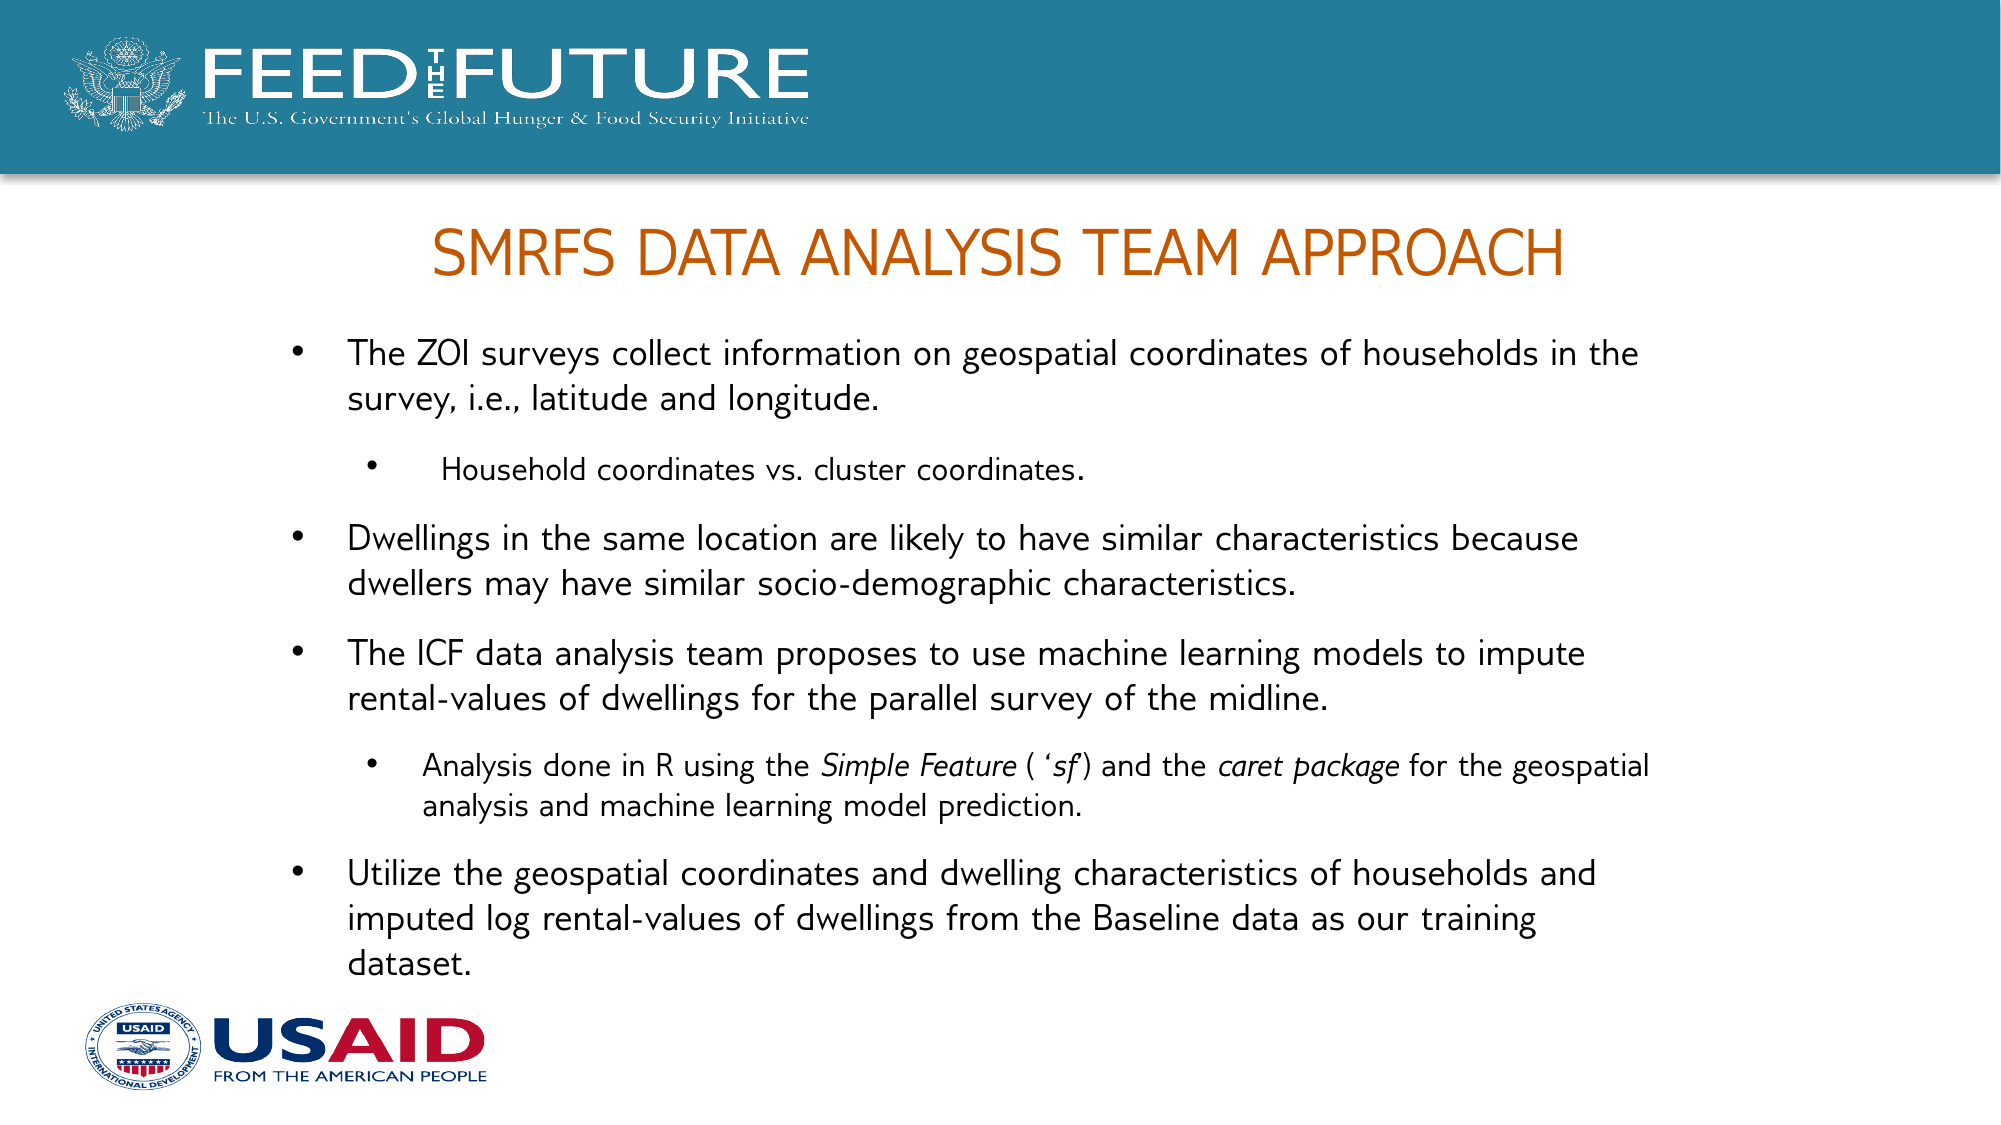

# SMRFS Data Analysis team Approach
The ZOI surveys collect information on geospatial coordinates of households in the survey, i.e., latitude and longitude.
Household coordinates vs. cluster coordinates.
Dwellings in the same location are likely to have similar characteristics because dwellers may have similar socio-demographic characteristics.
The ICF data analysis team proposes to use machine learning models to impute rental-values of dwellings for the parallel survey of the midline.
Analysis done in R using the Simple Feature ( ‘sf’) and the caret package for the geospatial analysis and machine learning model prediction.
Utilize the geospatial coordinates and dwelling characteristics of households and imputed log rental-values of dwellings from the Baseline data as our training dataset.